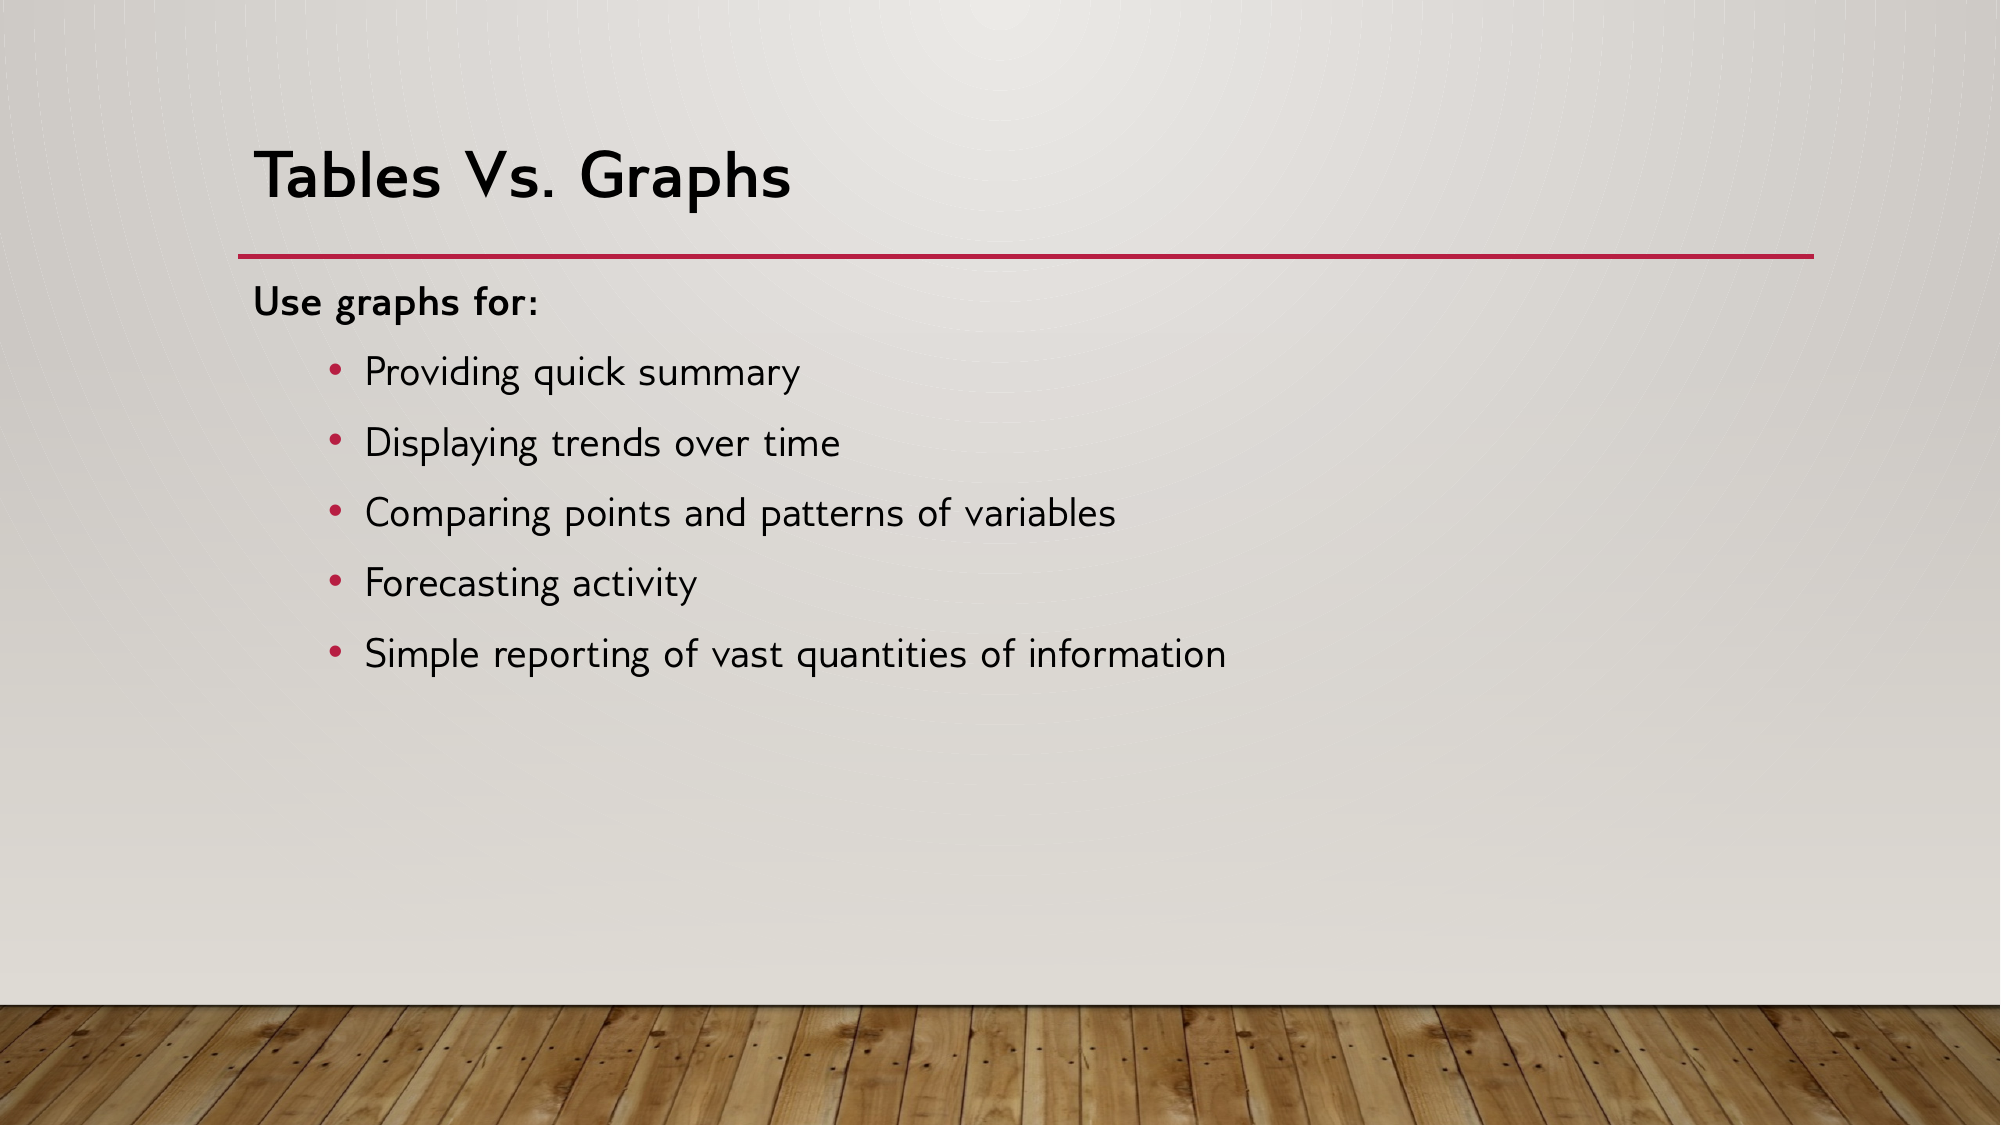

# Tables Vs. Graphs
Use graphs for:
Providing quick summary
Displaying trends over time
Comparing points and patterns of variables
Forecasting activity
Simple reporting of vast quantities of information